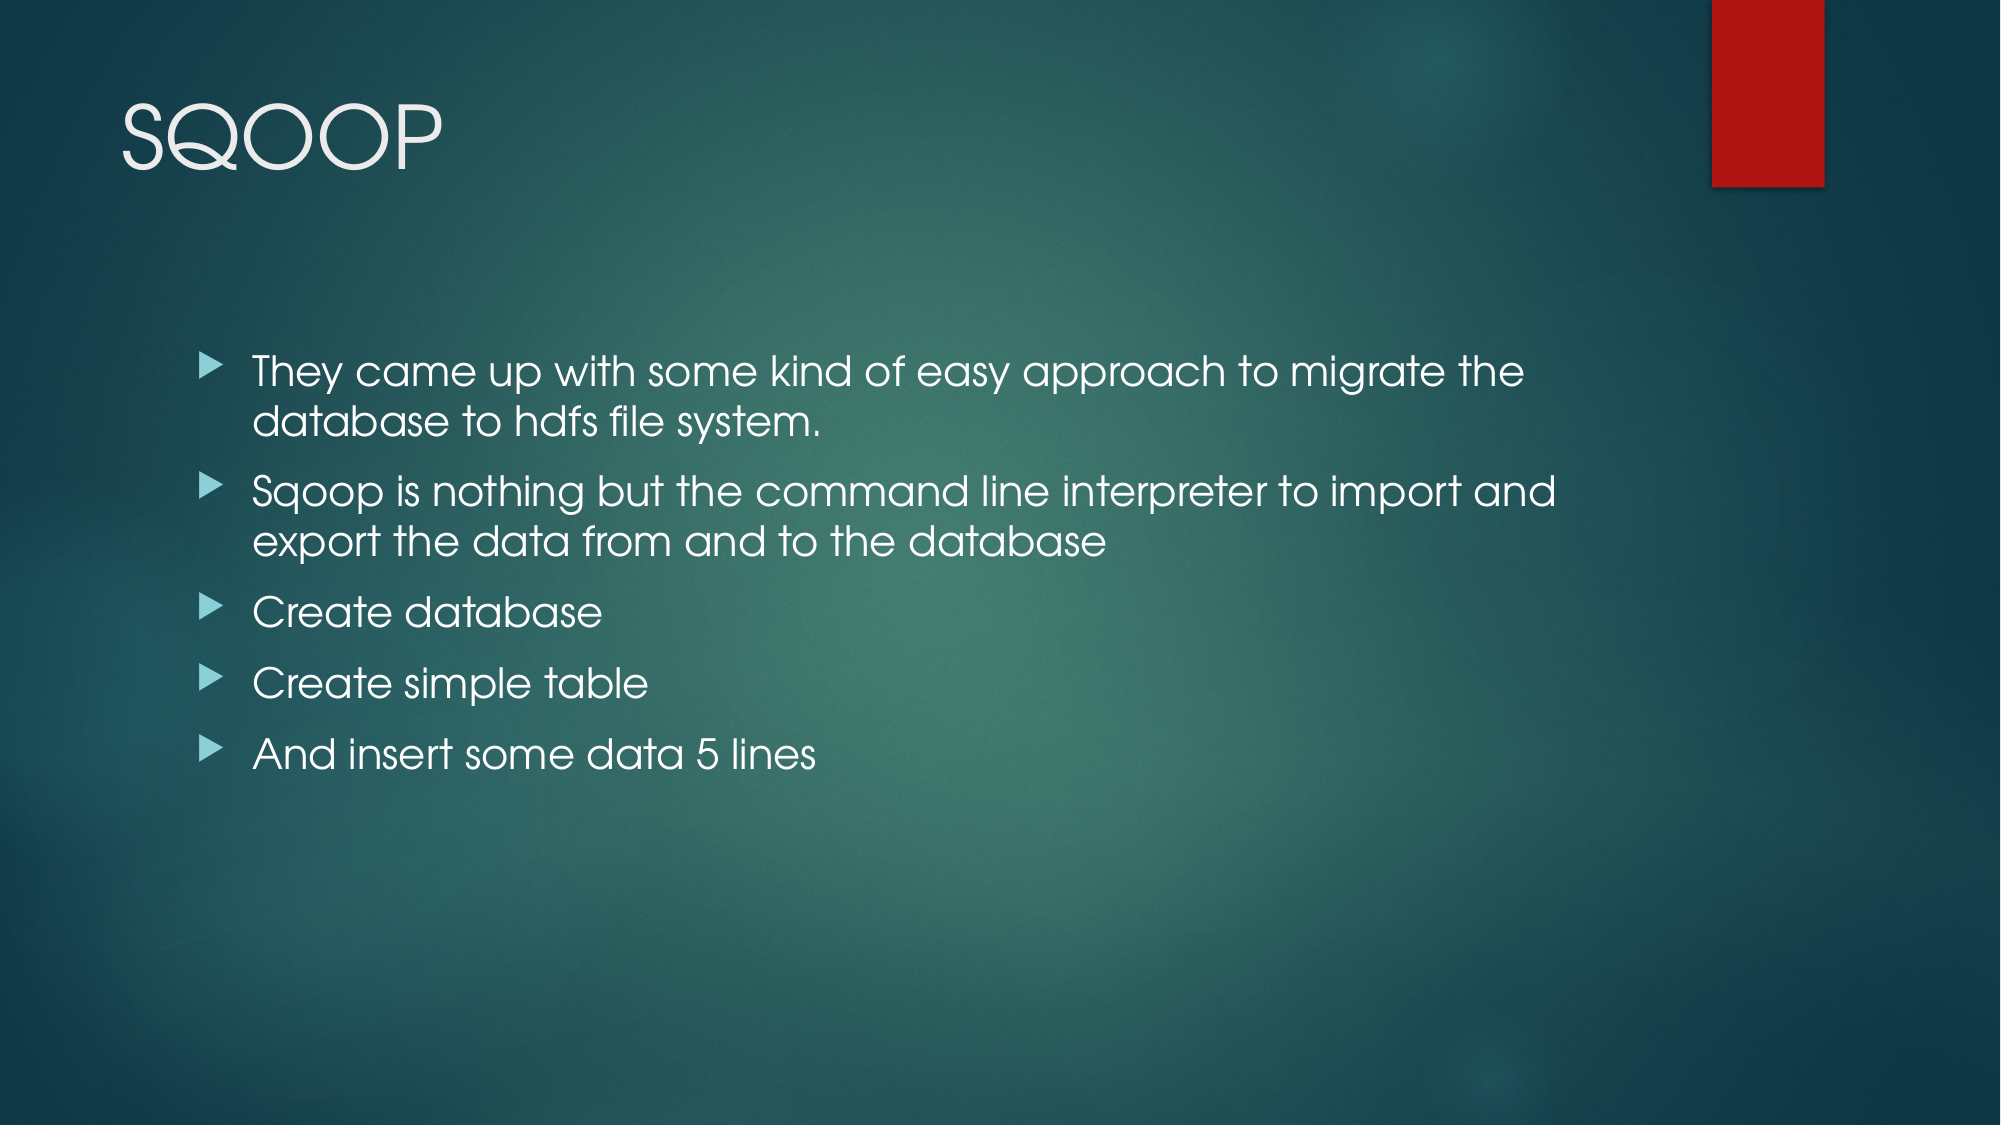

# SQOOP
They came up with some kind of easy approach to migrate the database to hdfs file system.
Sqoop is nothing but the command line interpreter to import and export the data from and to the database
Create database
Create simple table
And insert some data 5 lines